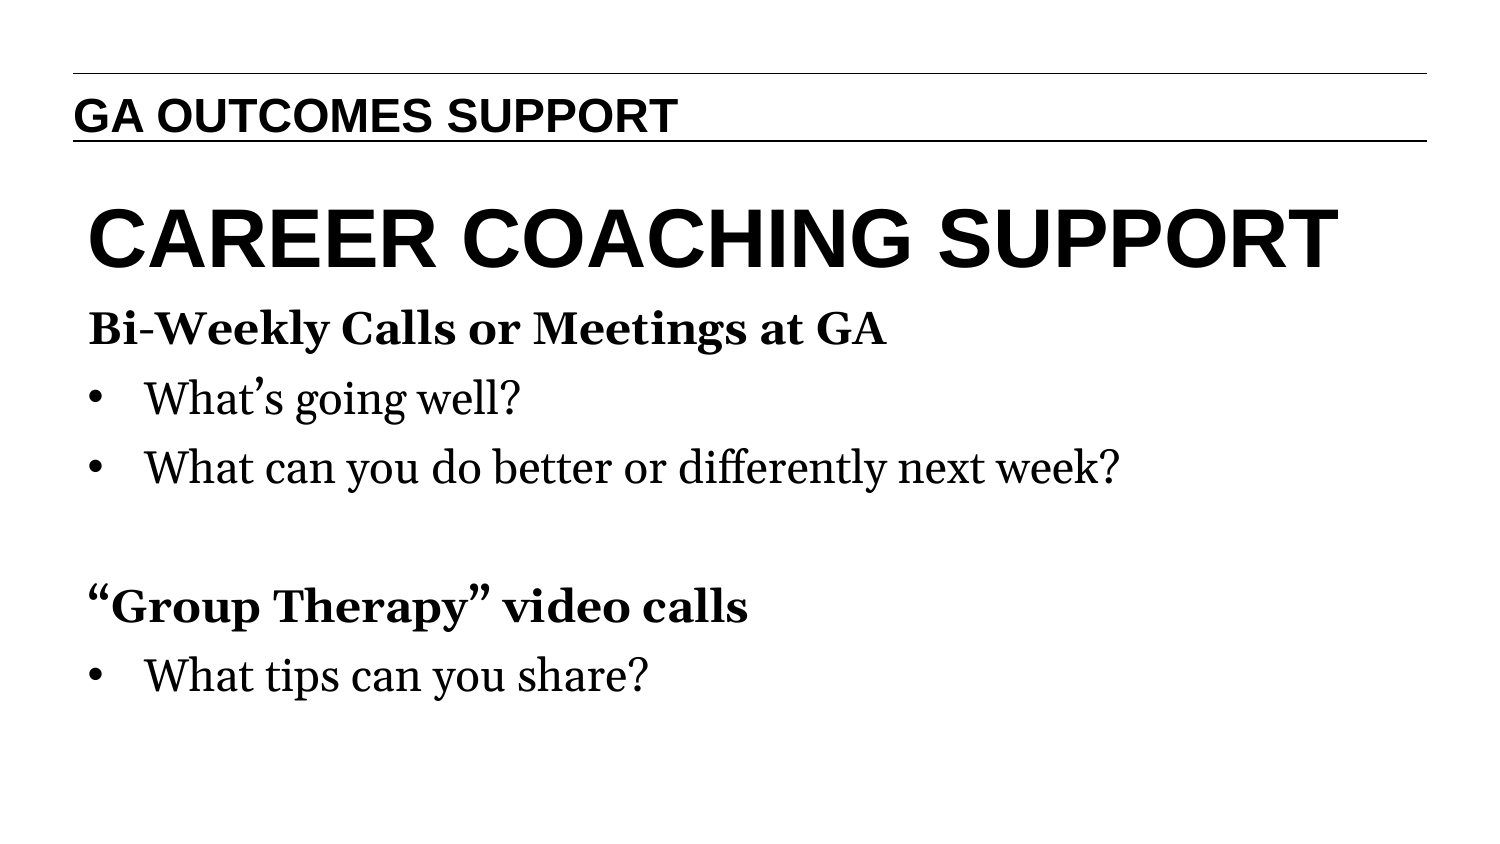

GA OUTCOMES SUPPORT
CAREER COACHING SUPPORT
Bi-Weekly Calls or Meetings at GA
What’s going well?
What can you do better or differently next week?

“Group Therapy” video calls
What tips can you share?